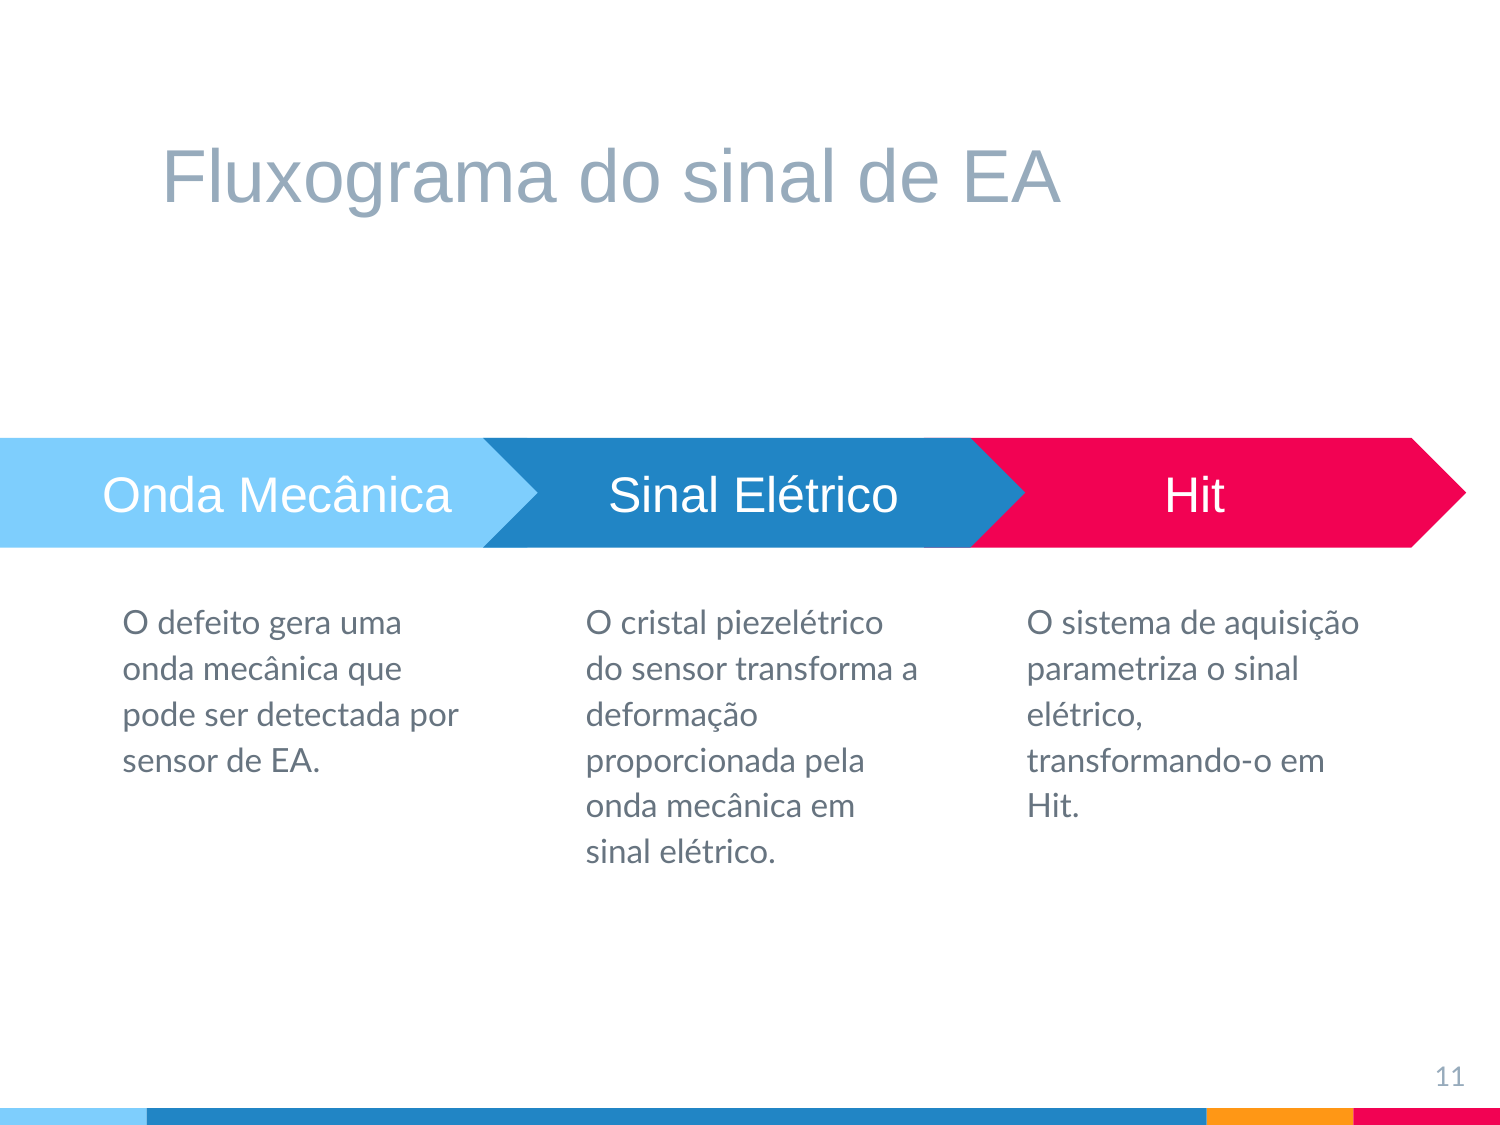

# Fluxograma do sinal de EA
Sinal Elétrico
O cristal piezelétrico do sensor transforma a deformação proporcionada pela onda mecânica em sinal elétrico.
Hit
O sistema de aquisição parametriza o sinal elétrico, transformando-o em Hit.
Onda Mecânica
O defeito gera uma onda mecânica que pode ser detectada por sensor de EA.
11